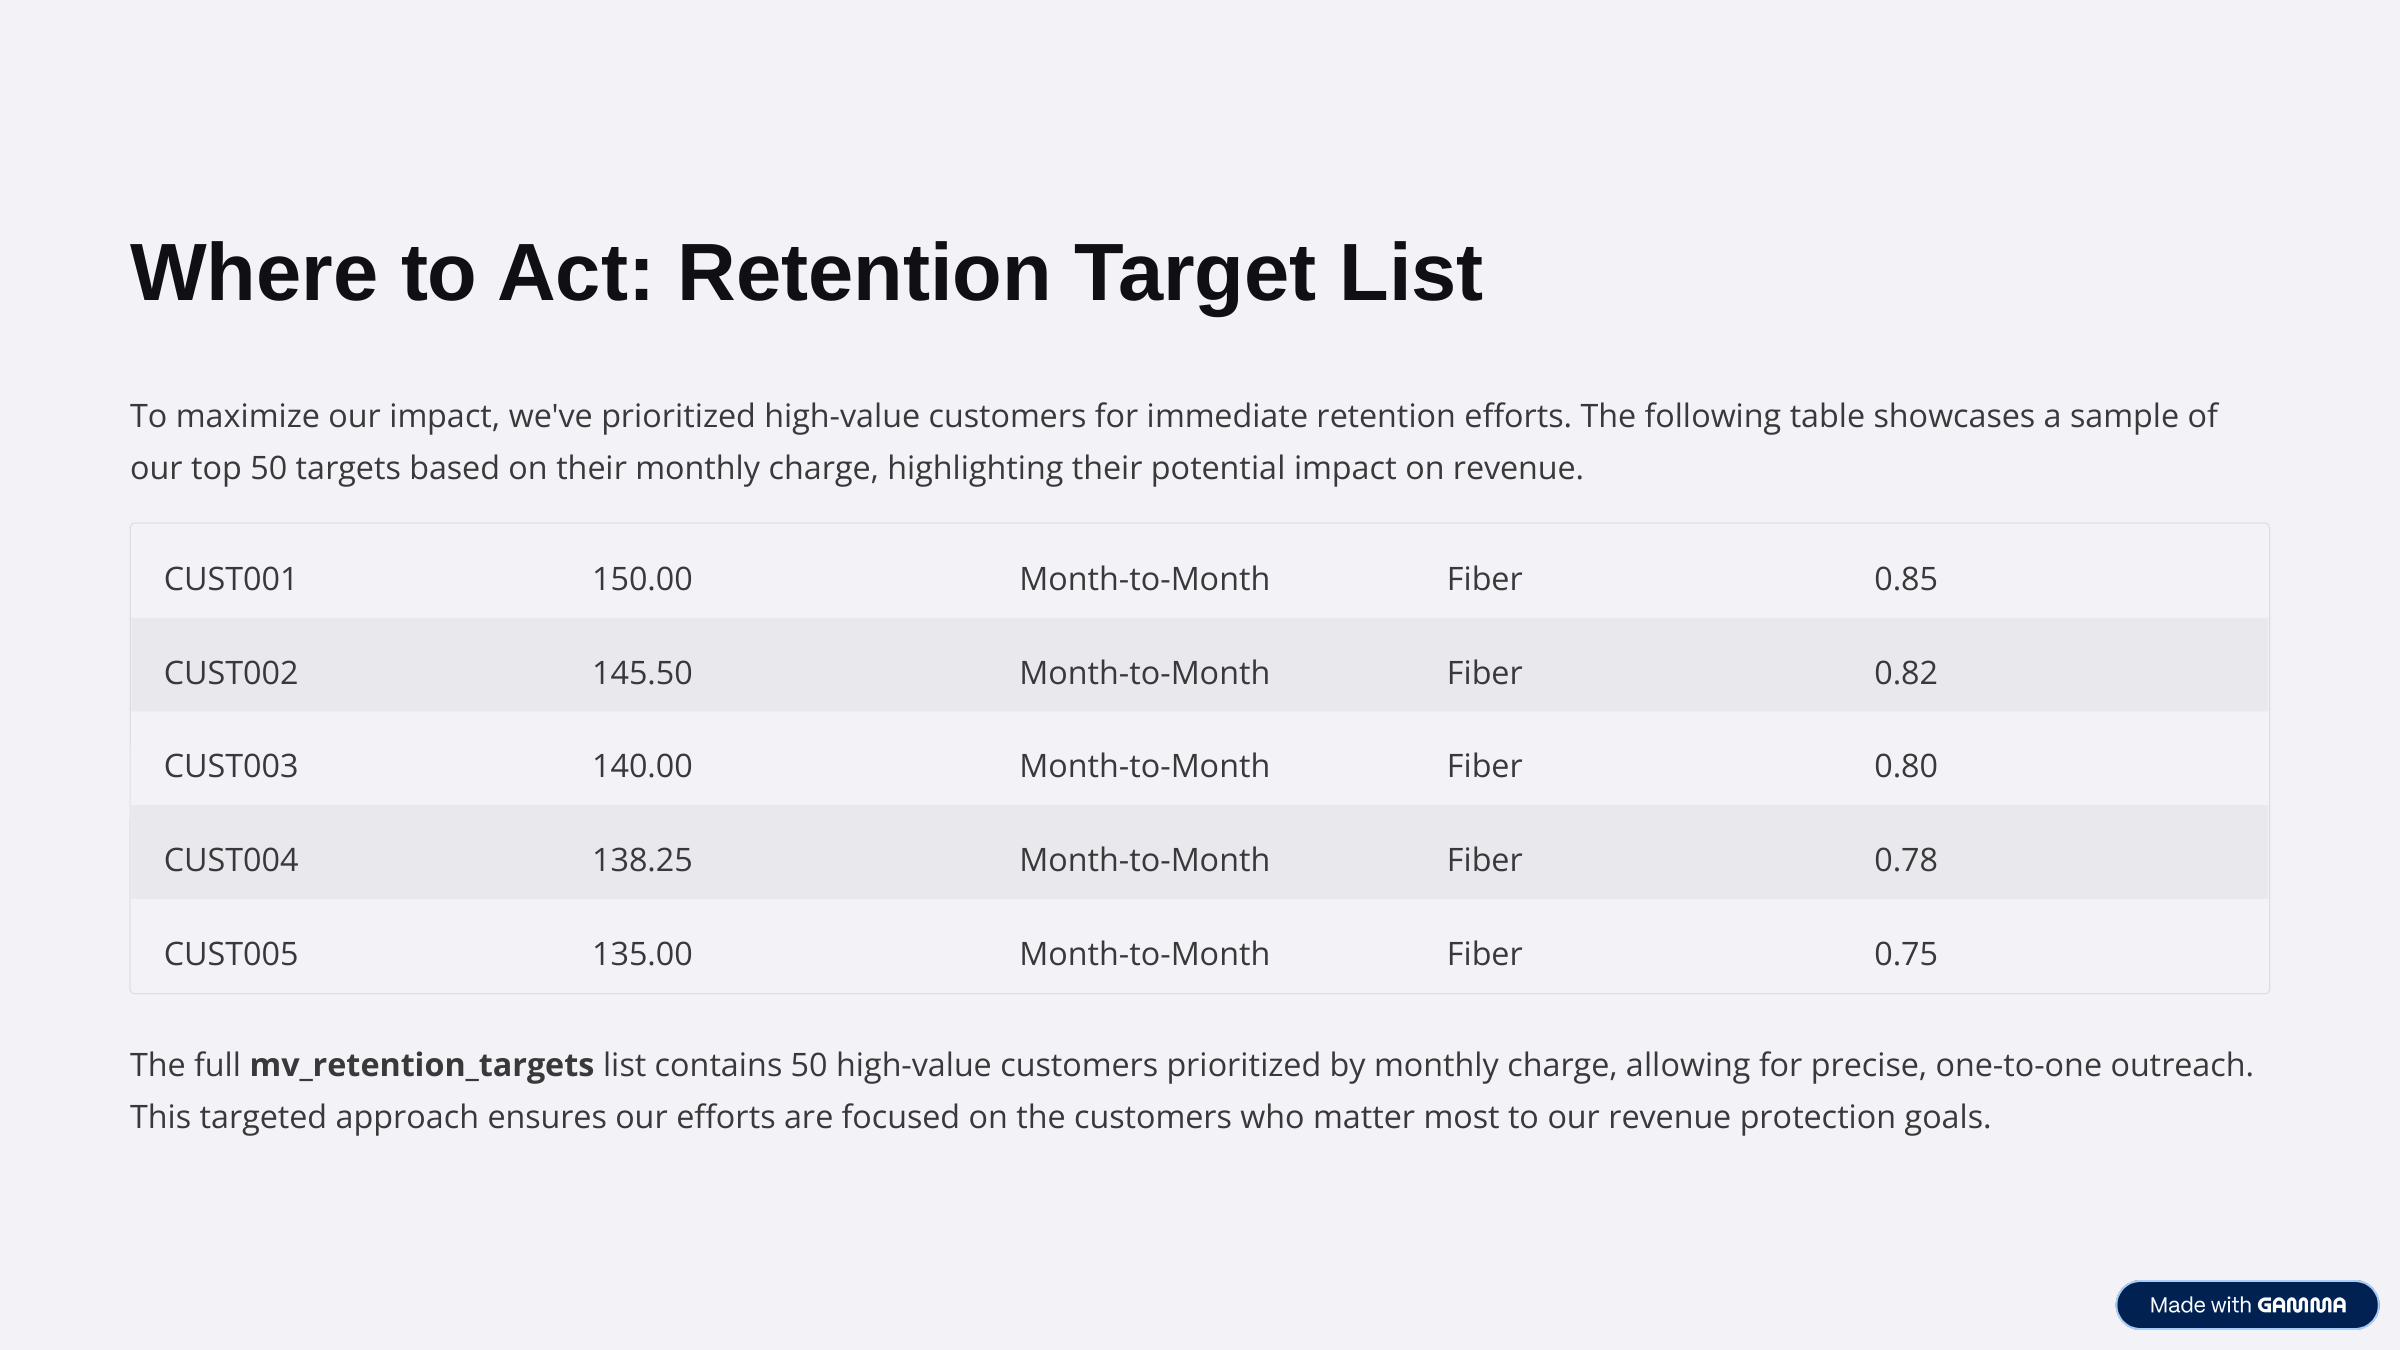

Where to Act: Retention Target List
To maximize our impact, we've prioritized high-value customers for immediate retention efforts. The following table showcases a sample of our top 50 targets based on their monthly charge, highlighting their potential impact on revenue.

CUST001
150.00
Month-to-Month
Fiber
0.85

CUST002
145.50
Month-to-Month
Fiber
0.82

CUST003
140.00
Month-to-Month
Fiber
0.80

CUST004
138.25
Month-to-Month
Fiber
0.78

CUST005
135.00
Month-to-Month
Fiber
0.75
The full mv_retention_targets list contains 50 high-value customers prioritized by monthly charge, allowing for precise, one-to-one outreach. This targeted approach ensures our efforts are focused on the customers who matter most to our revenue protection goals.